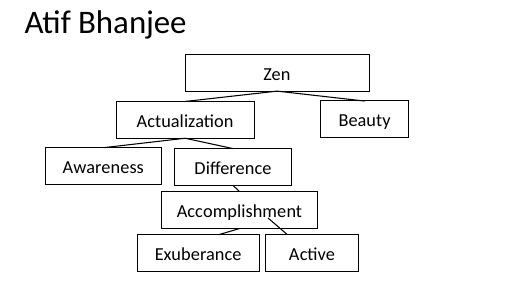

# Atif Bhanjee
Zen
Beauty
Actualization
Awareness
Difference
Accomplishment
Exuberance
Active